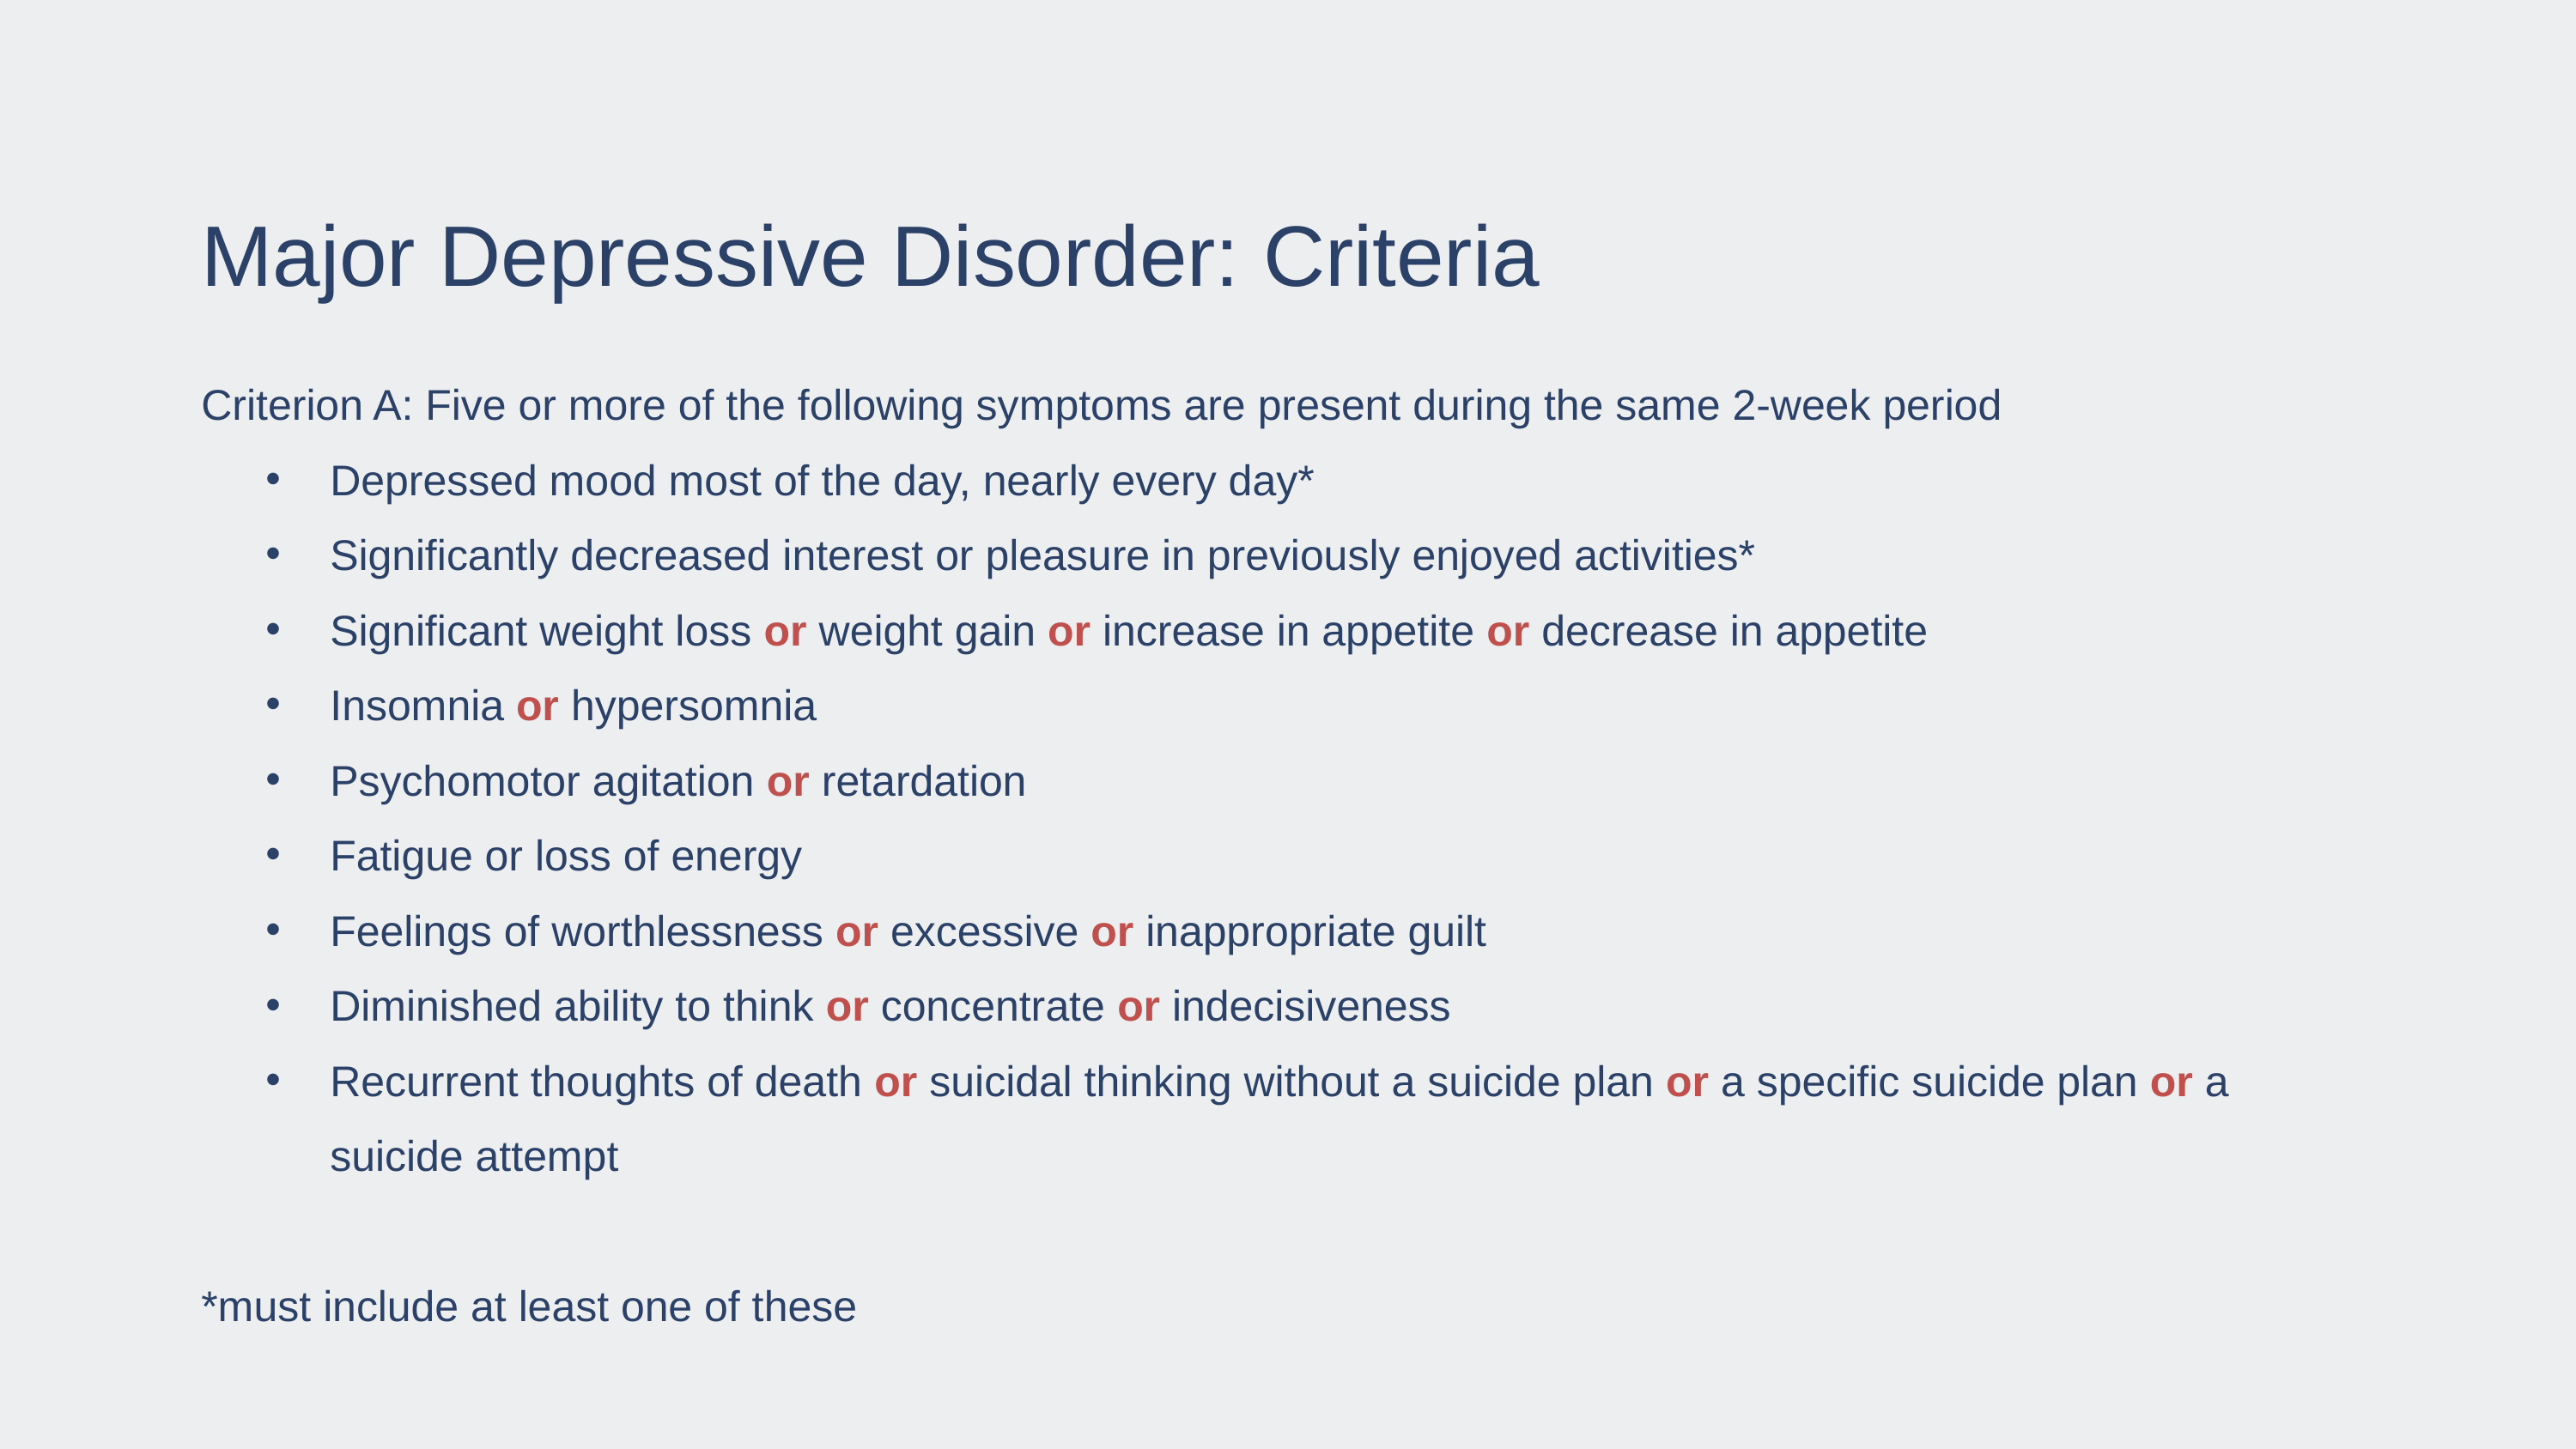

Major Depressive Disorder: Criteria
Criterion A: Five or more of the following symptoms are present during the same 2-week period
Depressed mood most of the day, nearly every day*
Significantly decreased interest or pleasure in previously enjoyed activities*
Significant weight loss or weight gain or increase in appetite or decrease in appetite
Insomnia or hypersomnia
Psychomotor agitation or retardation
Fatigue or loss of energy
Feelings of worthlessness or excessive or inappropriate guilt
Diminished ability to think or concentrate or indecisiveness
Recurrent thoughts of death or suicidal thinking without a suicide plan or a specific suicide plan or a suicide attempt

*must include at least one of these